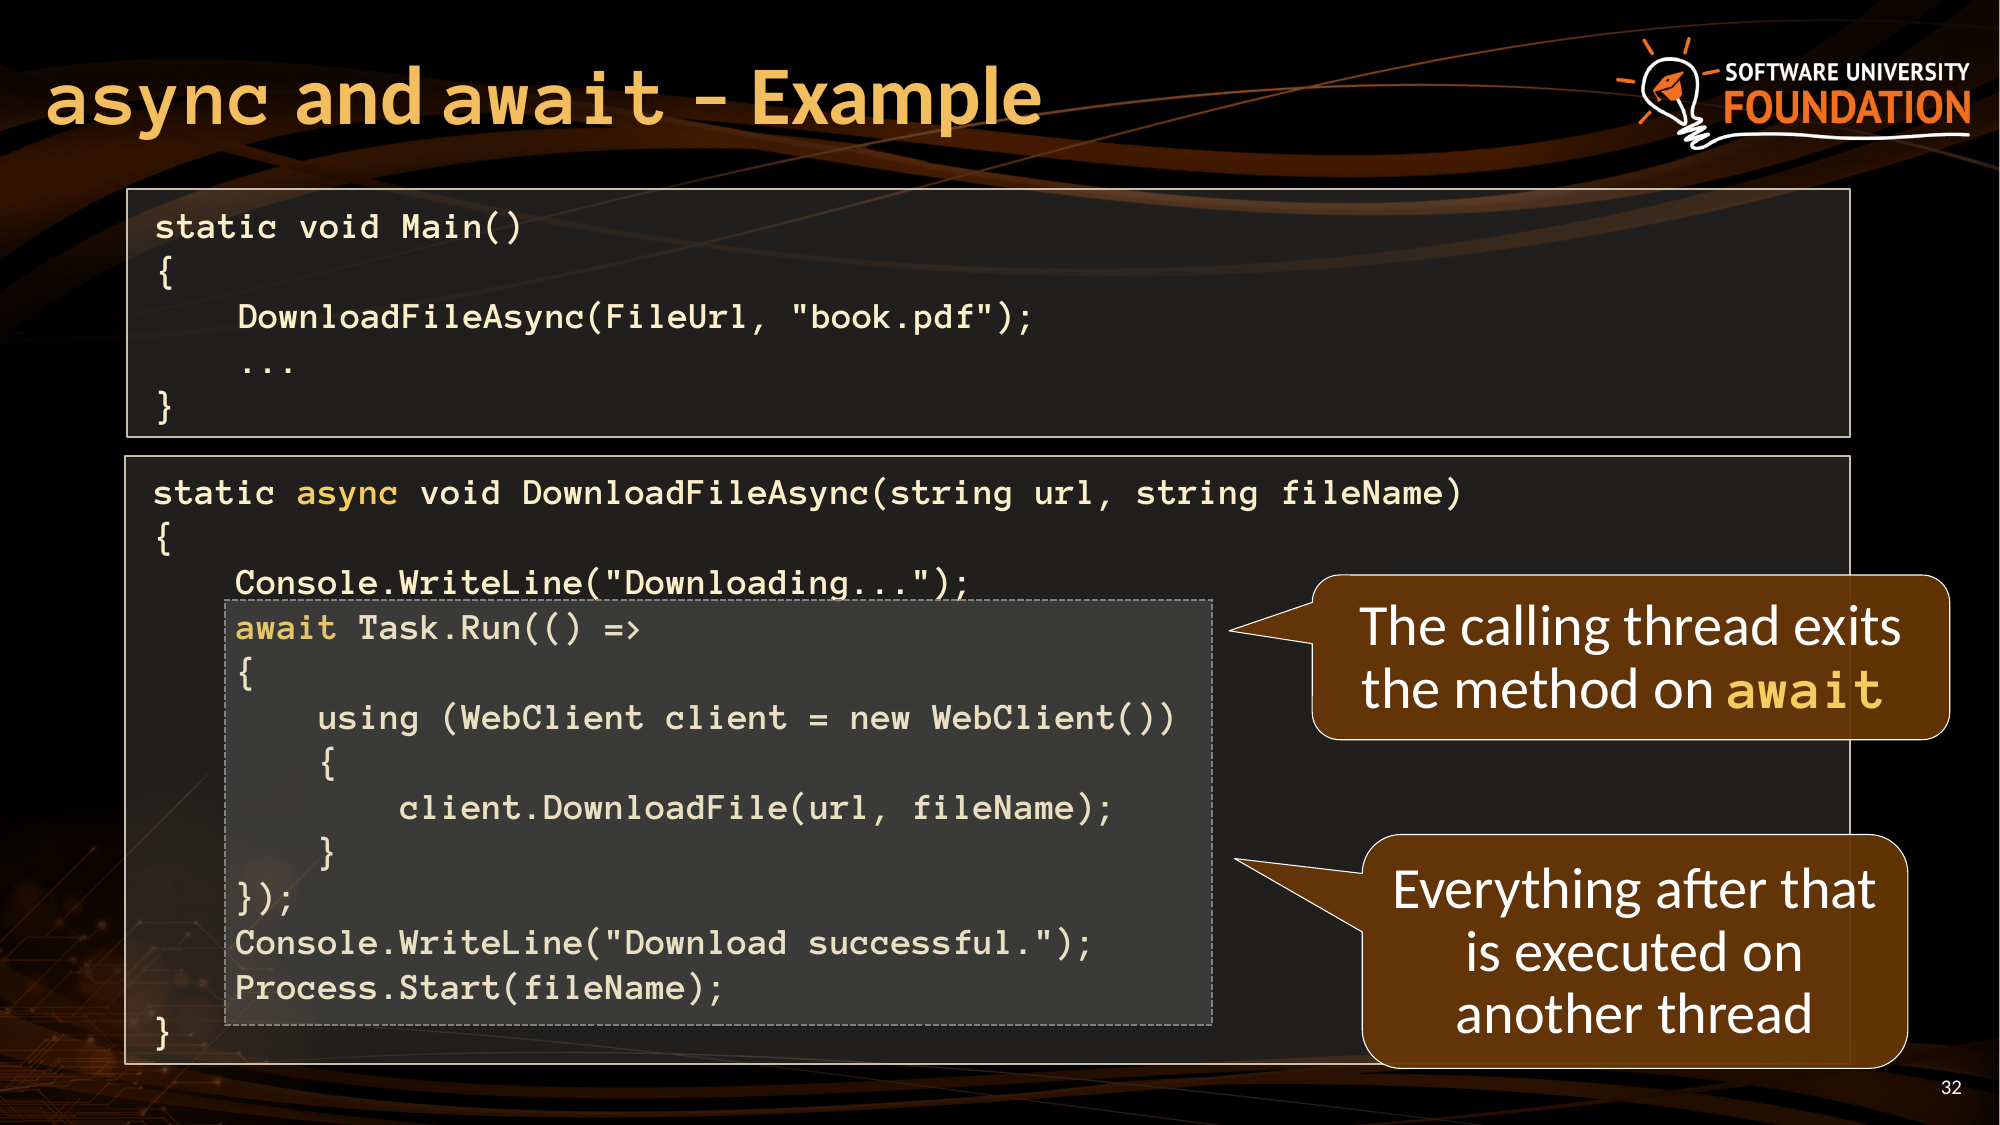

# async and await – Example
static void Main()
{
    DownloadFileAsync(FileUrl, "book.pdf");
    ...
}
static async void DownloadFileAsync(string url, string fileName)
{
    Console.WriteLine("Downloading...");
    await Task.Run(() =>
    {
        using (WebClient client = new WebClient())
        {
            client.DownloadFile(url, fileName);
        }
    });
    Console.WriteLine("Download successful.");
    Process.Start(fileName);
}
The calling thread exits the method on await

Everything after that is executed on another thread
32